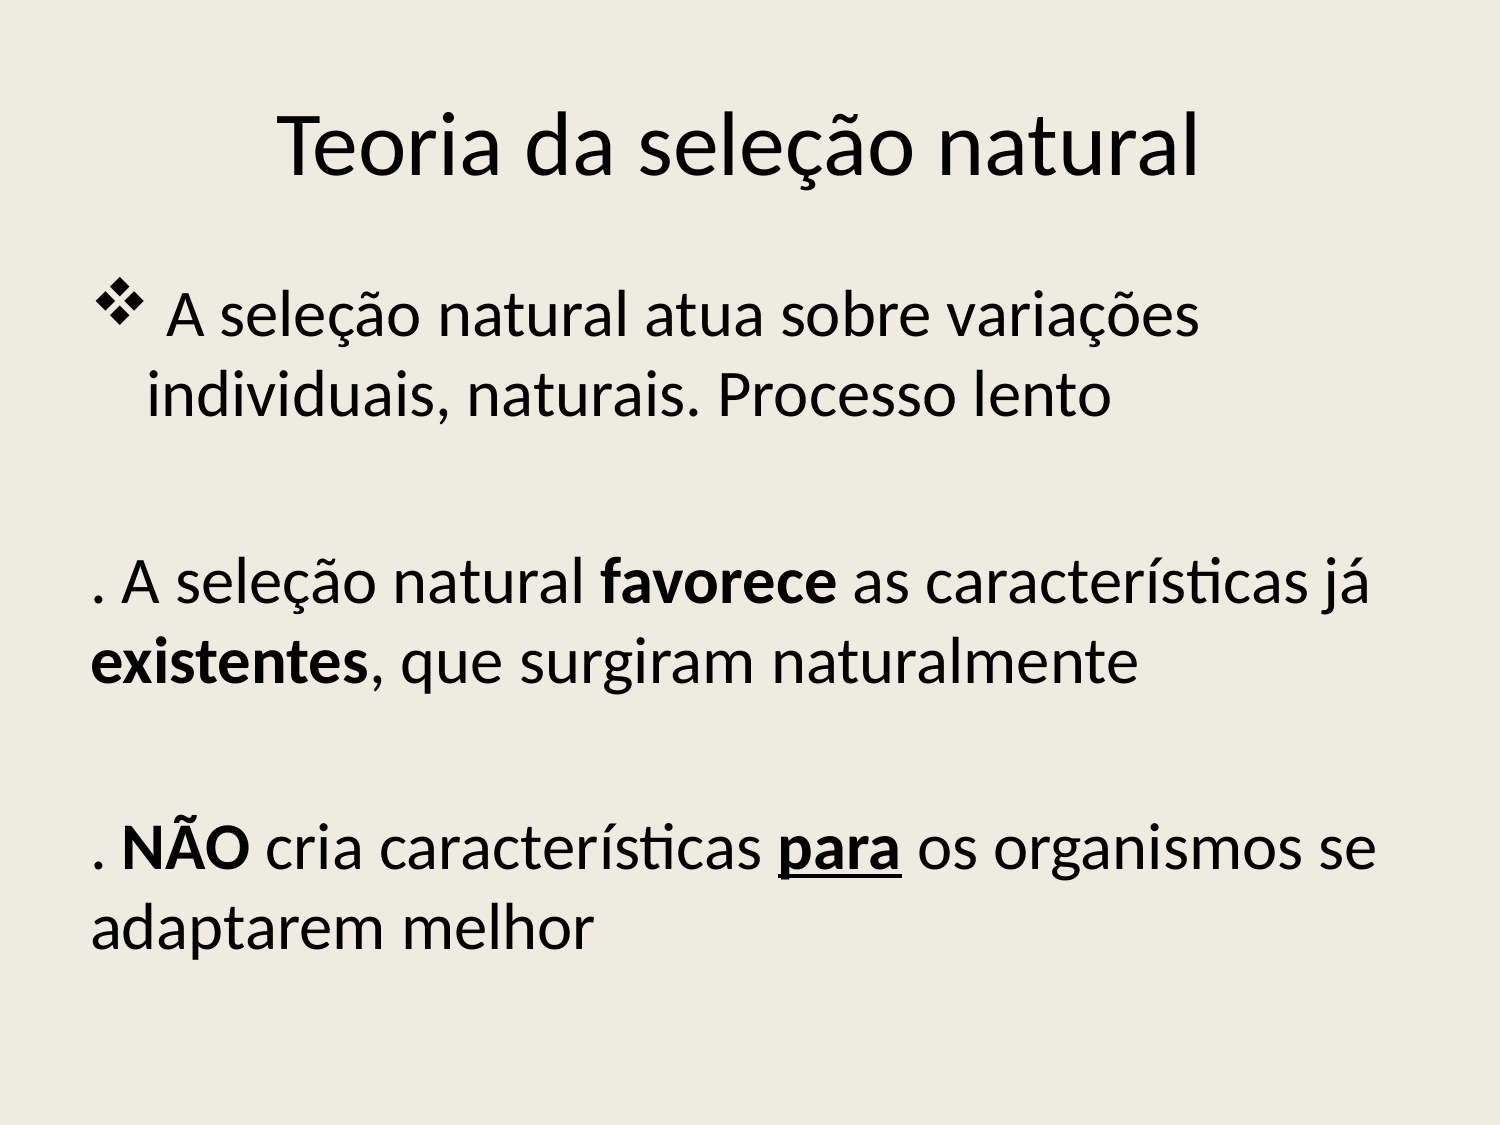

# Teoria da seleção natural
 A seleção natural atua sobre variações individuais, naturais. Processo lento

. A seleção natural favorece as características já existentes, que surgiram naturalmente

. NÃO cria características para os organismos se adaptarem melhor